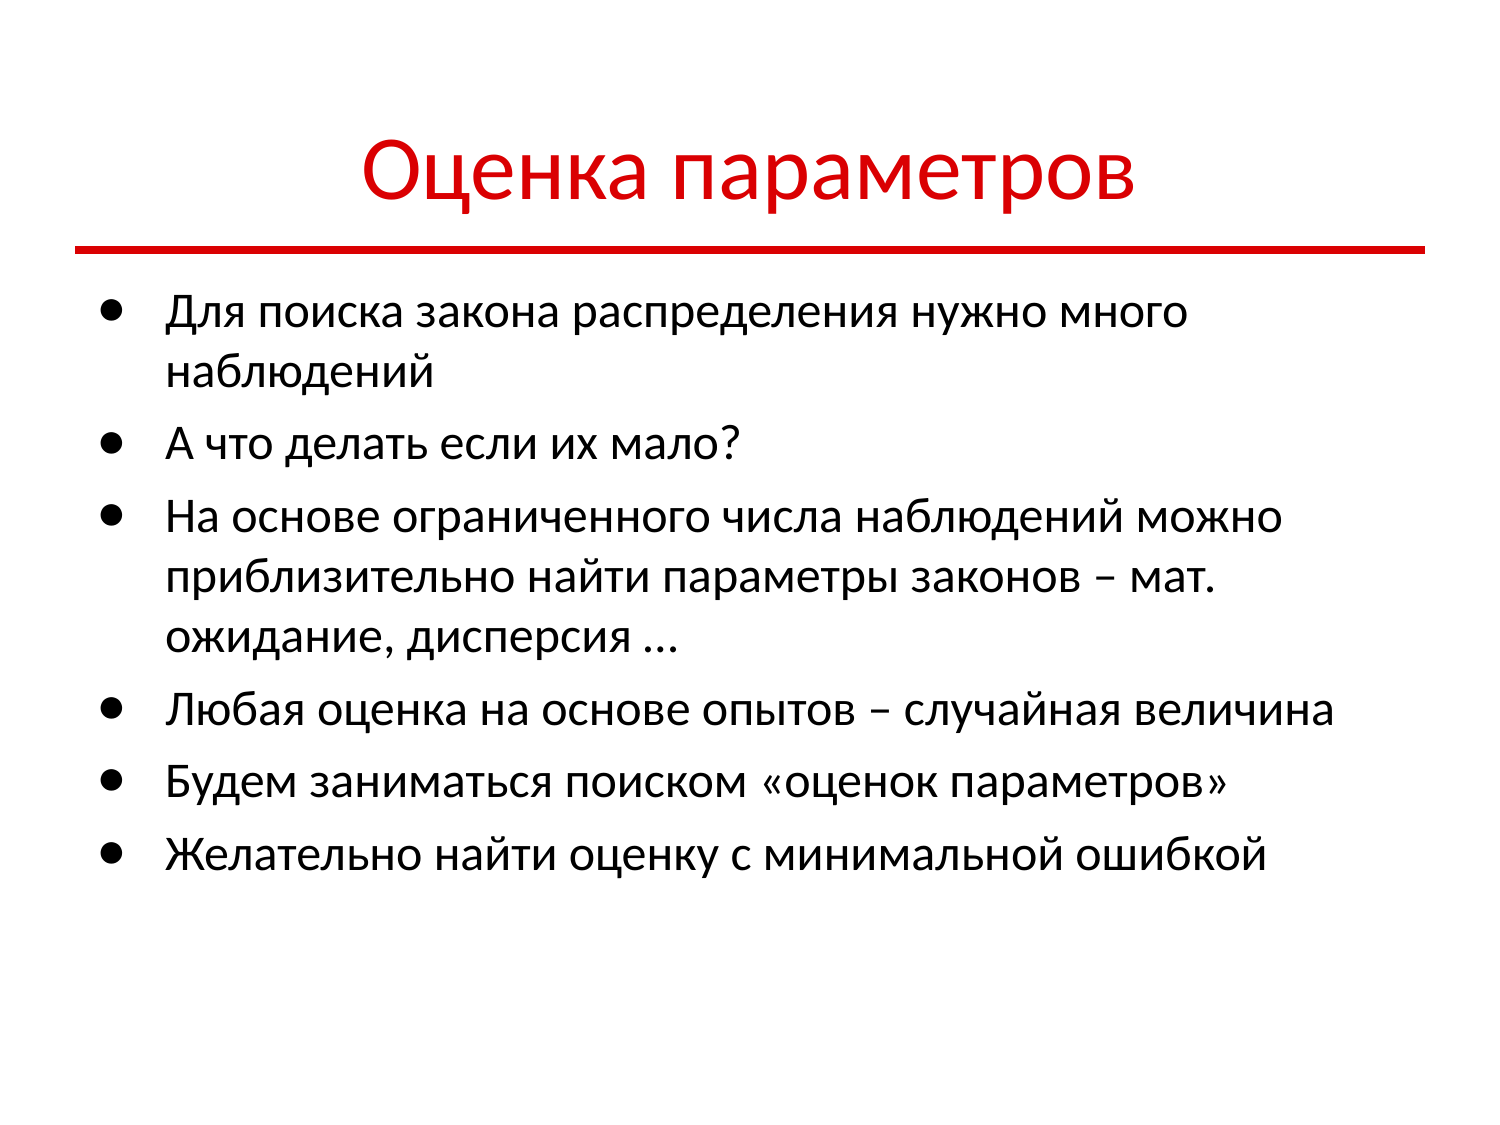

# Оценка параметров
Для поиска закона распределения нужно много наблюдений
А что делать если их мало?
На основе ограниченного числа наблюдений можно приблизительно найти параметры законов – мат. ожидание, дисперсия …
Любая оценка на основе опытов – случайная величина
Будем заниматься поиском «оценок параметров»
Желательно найти оценку с минимальной ошибкой